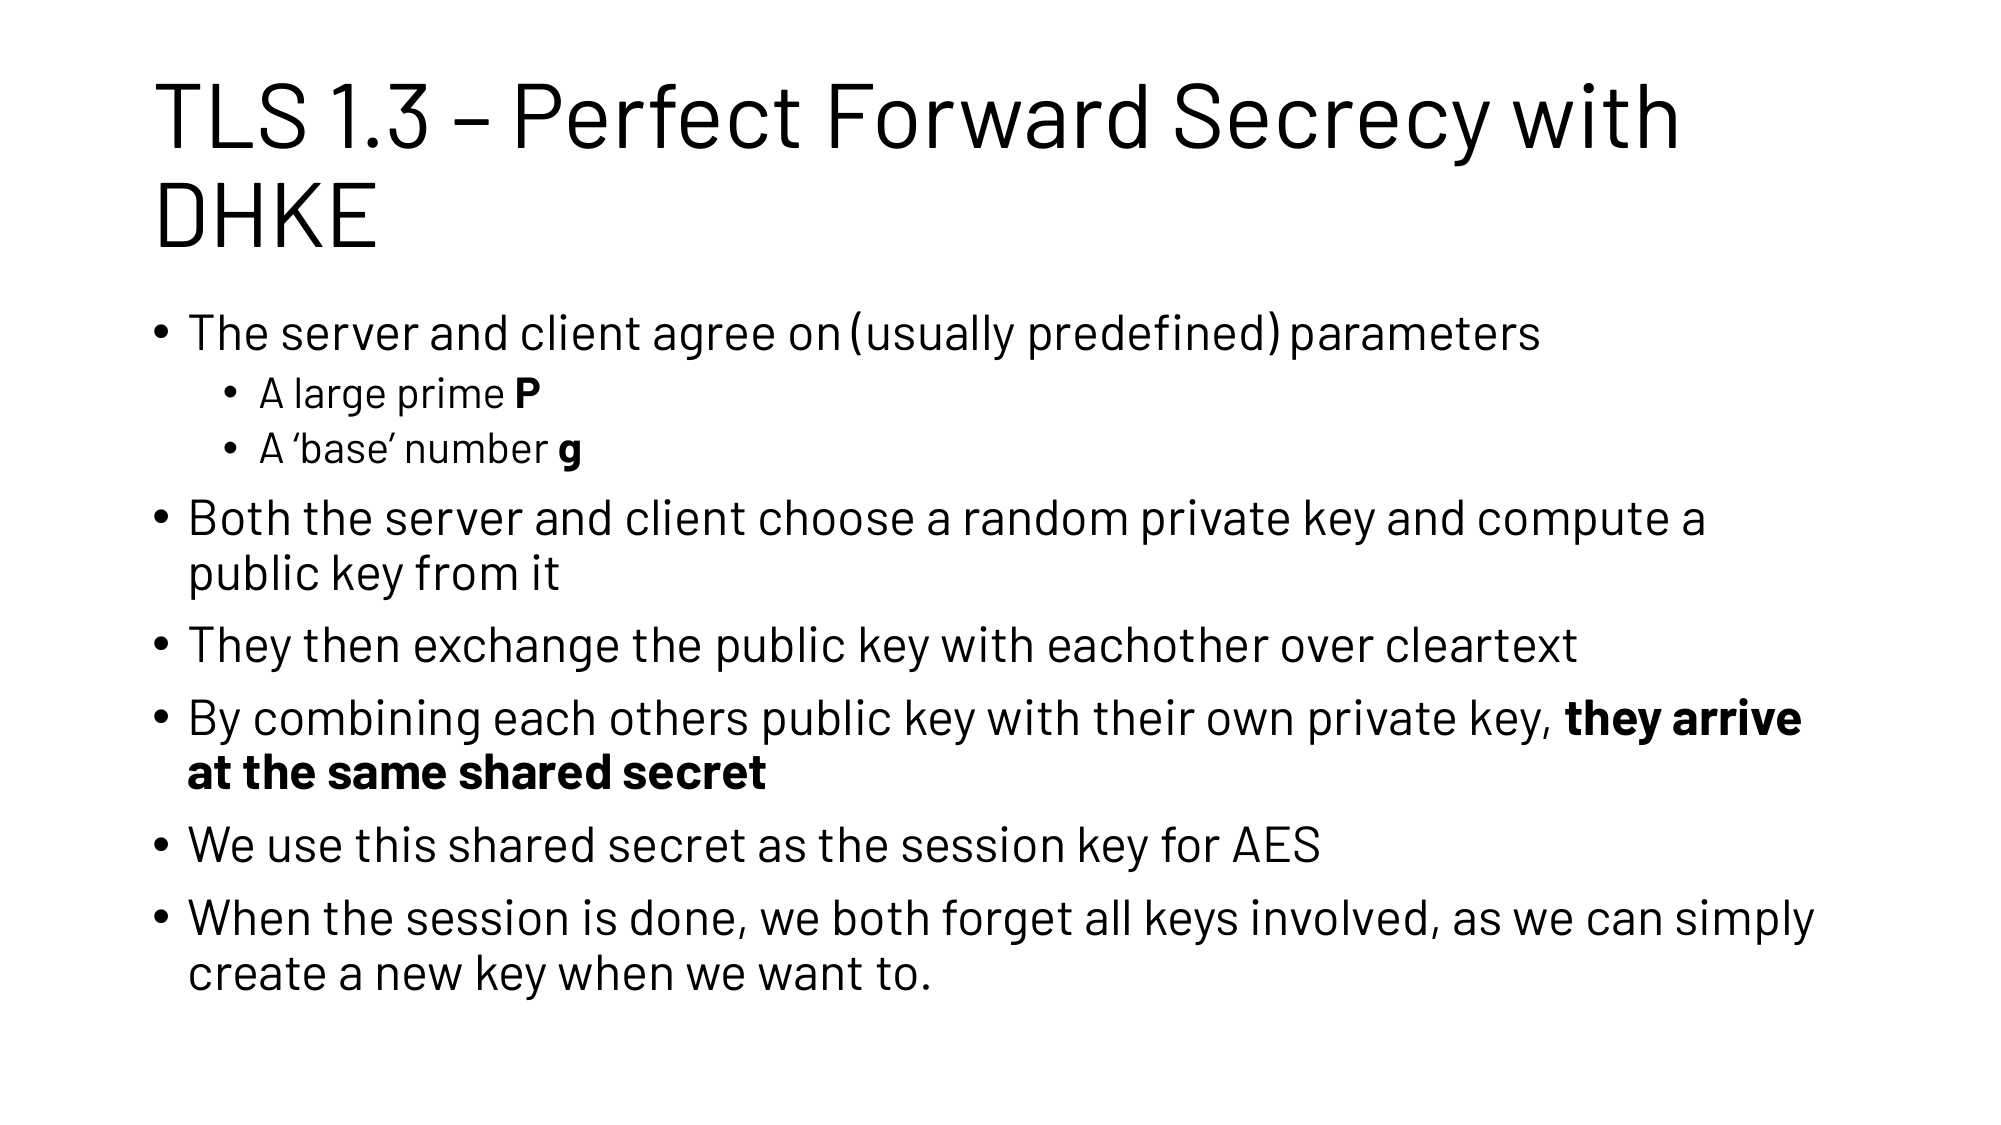

# TLS 1.3 – Perfect Forward Secrecy with DHKE
The server and client agree on (usually predefined) parameters
A large prime P
A ‘base’ number g
Both the server and client choose a random private key and compute a public key from it
They then exchange the public key with eachother over cleartext
By combining each others public key with their own private key, they arrive at the same shared secret
We use this shared secret as the session key for AES
When the session is done, we both forget all keys involved, as we can simply create a new key when we want to.